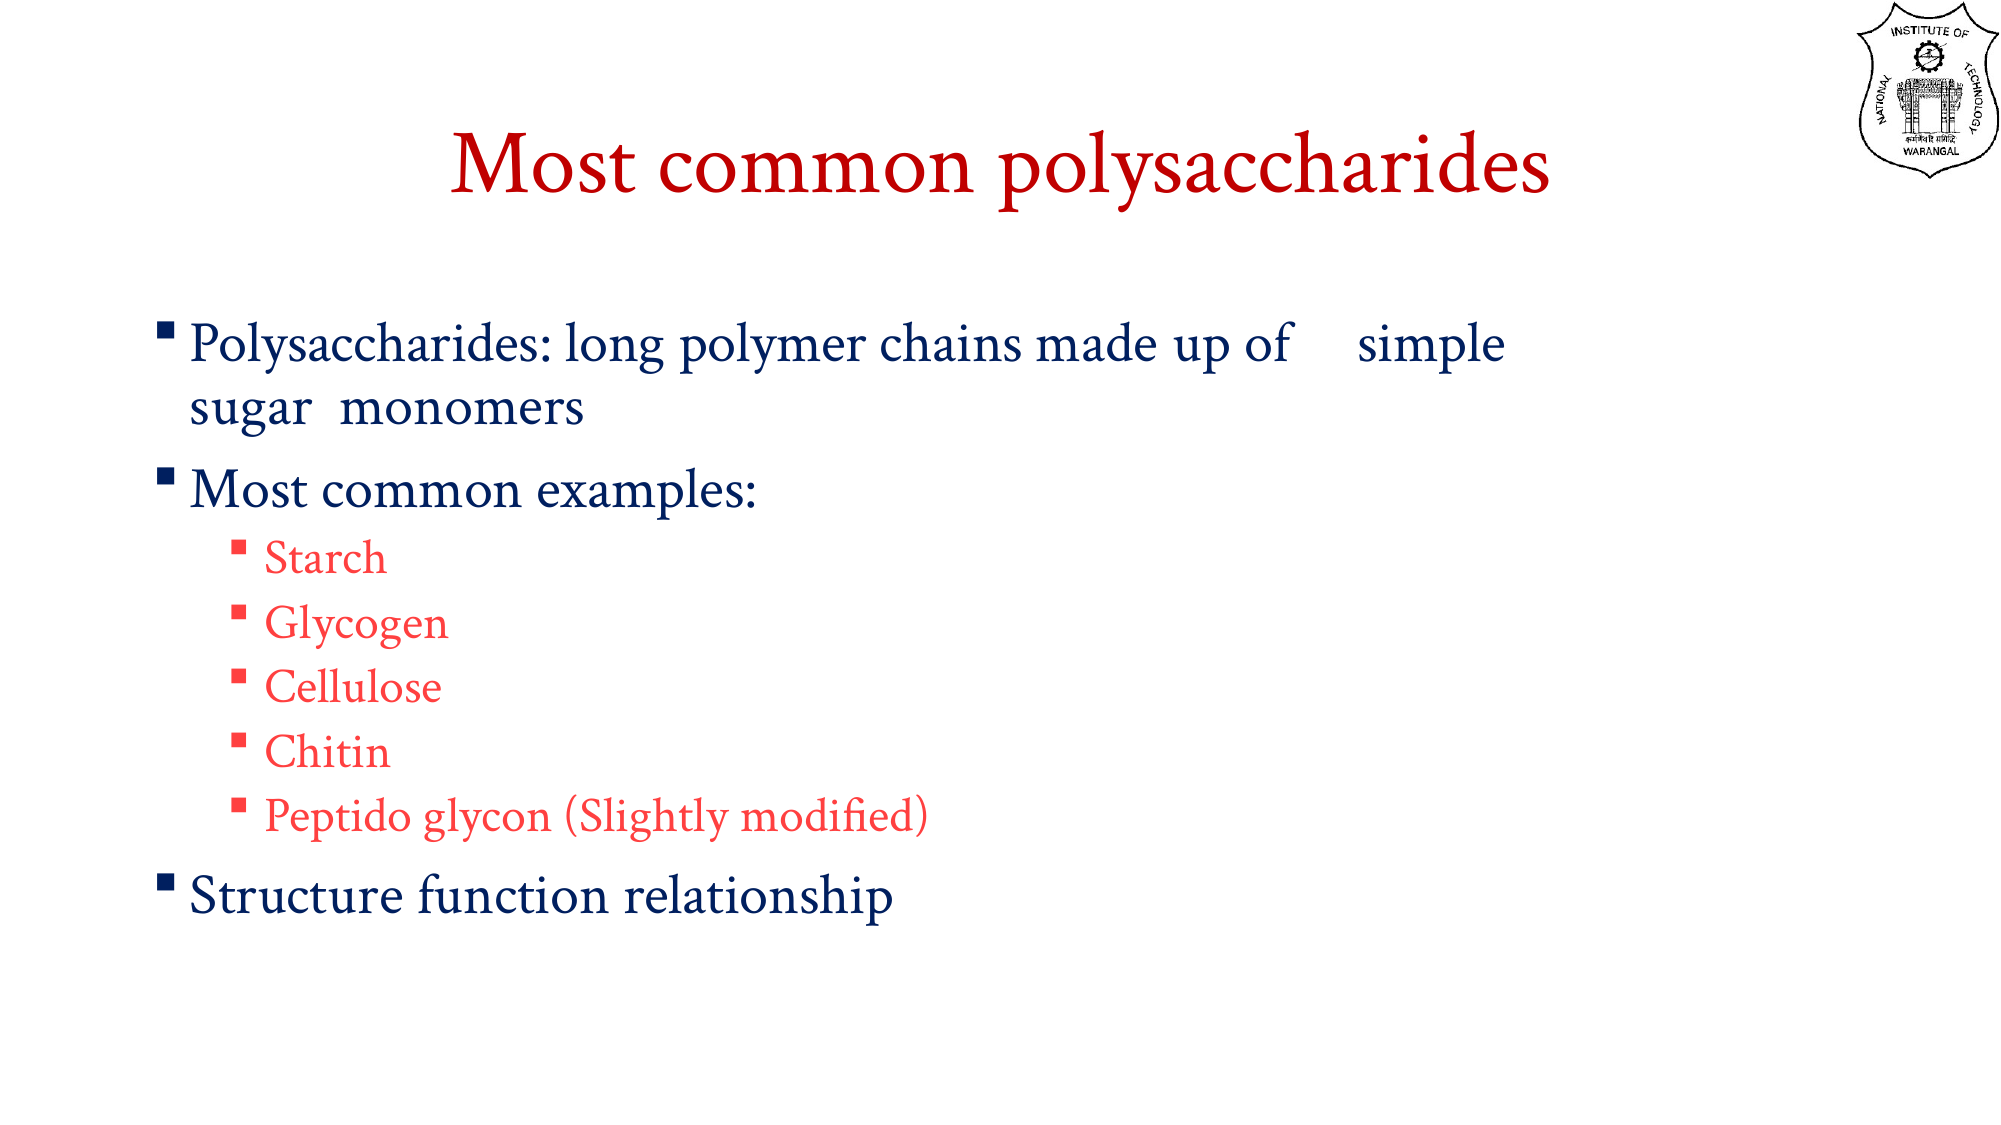

# Most common polysaccharides
Polysaccharides: long polymer chains made up of	simple sugar  monomers
Most common examples:
Starch
Glycogen
Cellulose
Chitin
Peptido glycon (Slightly modified)
Structure function relationship